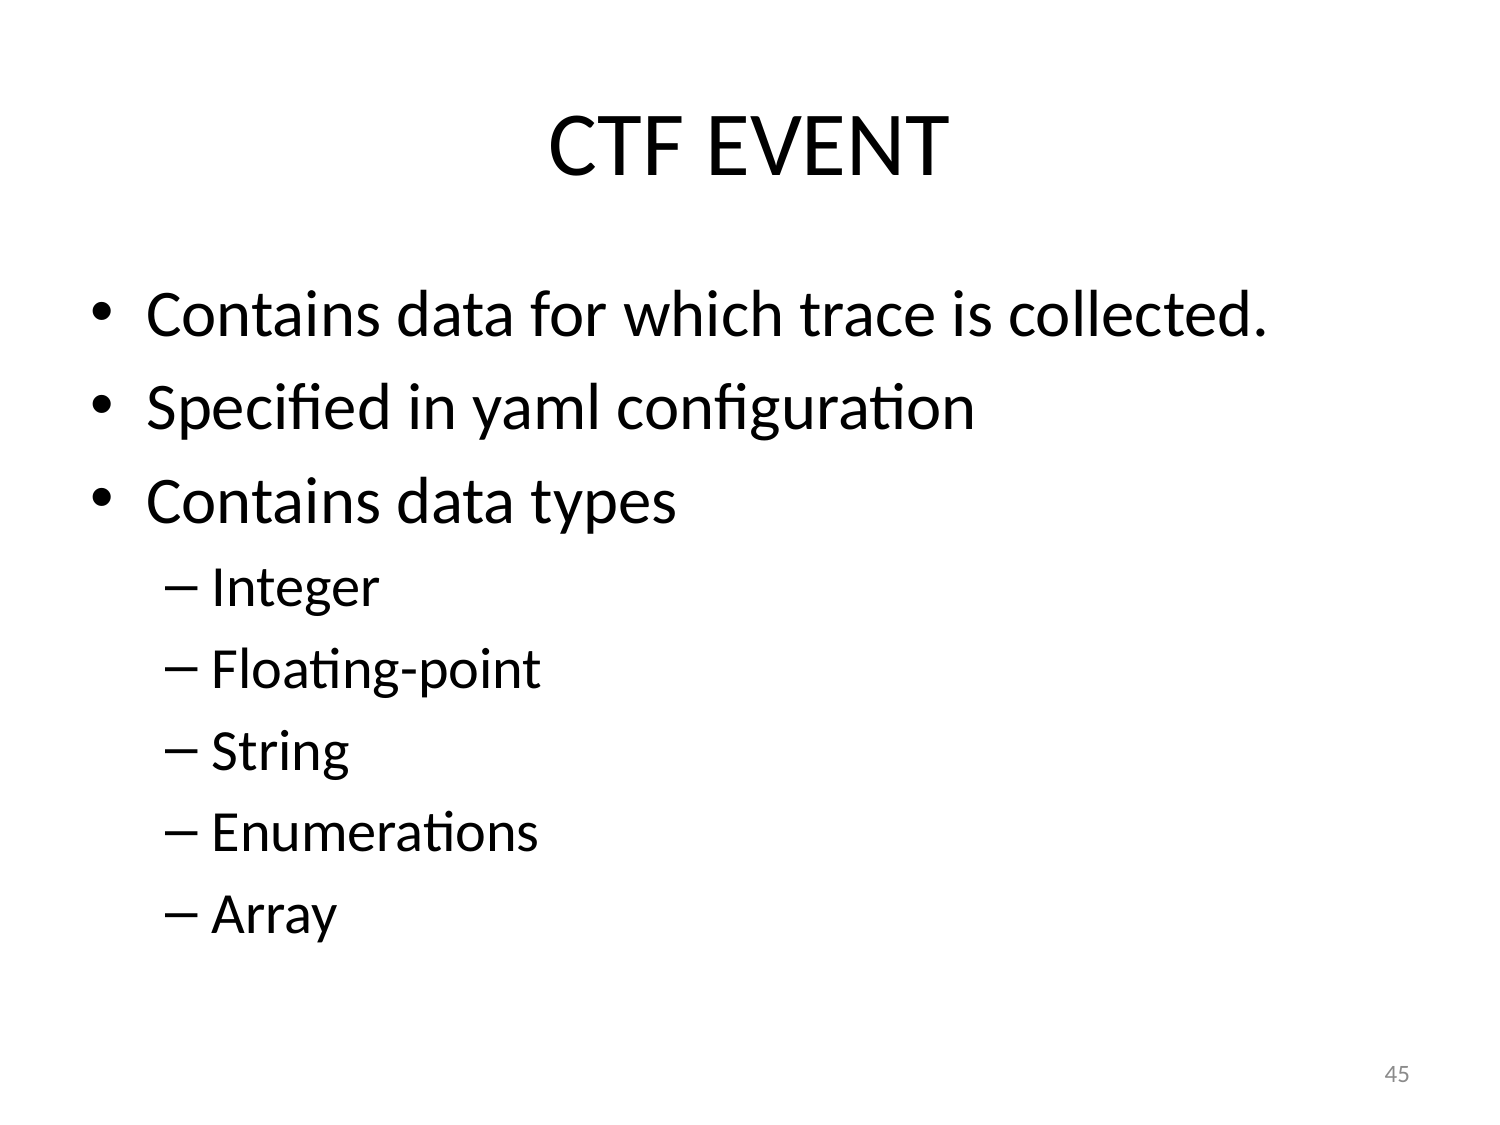

# CTF EVENT
Contains data for which trace is collected.
Specified in yaml configuration
Contains data types
Integer
Floating-point
String
Enumerations
Array

45